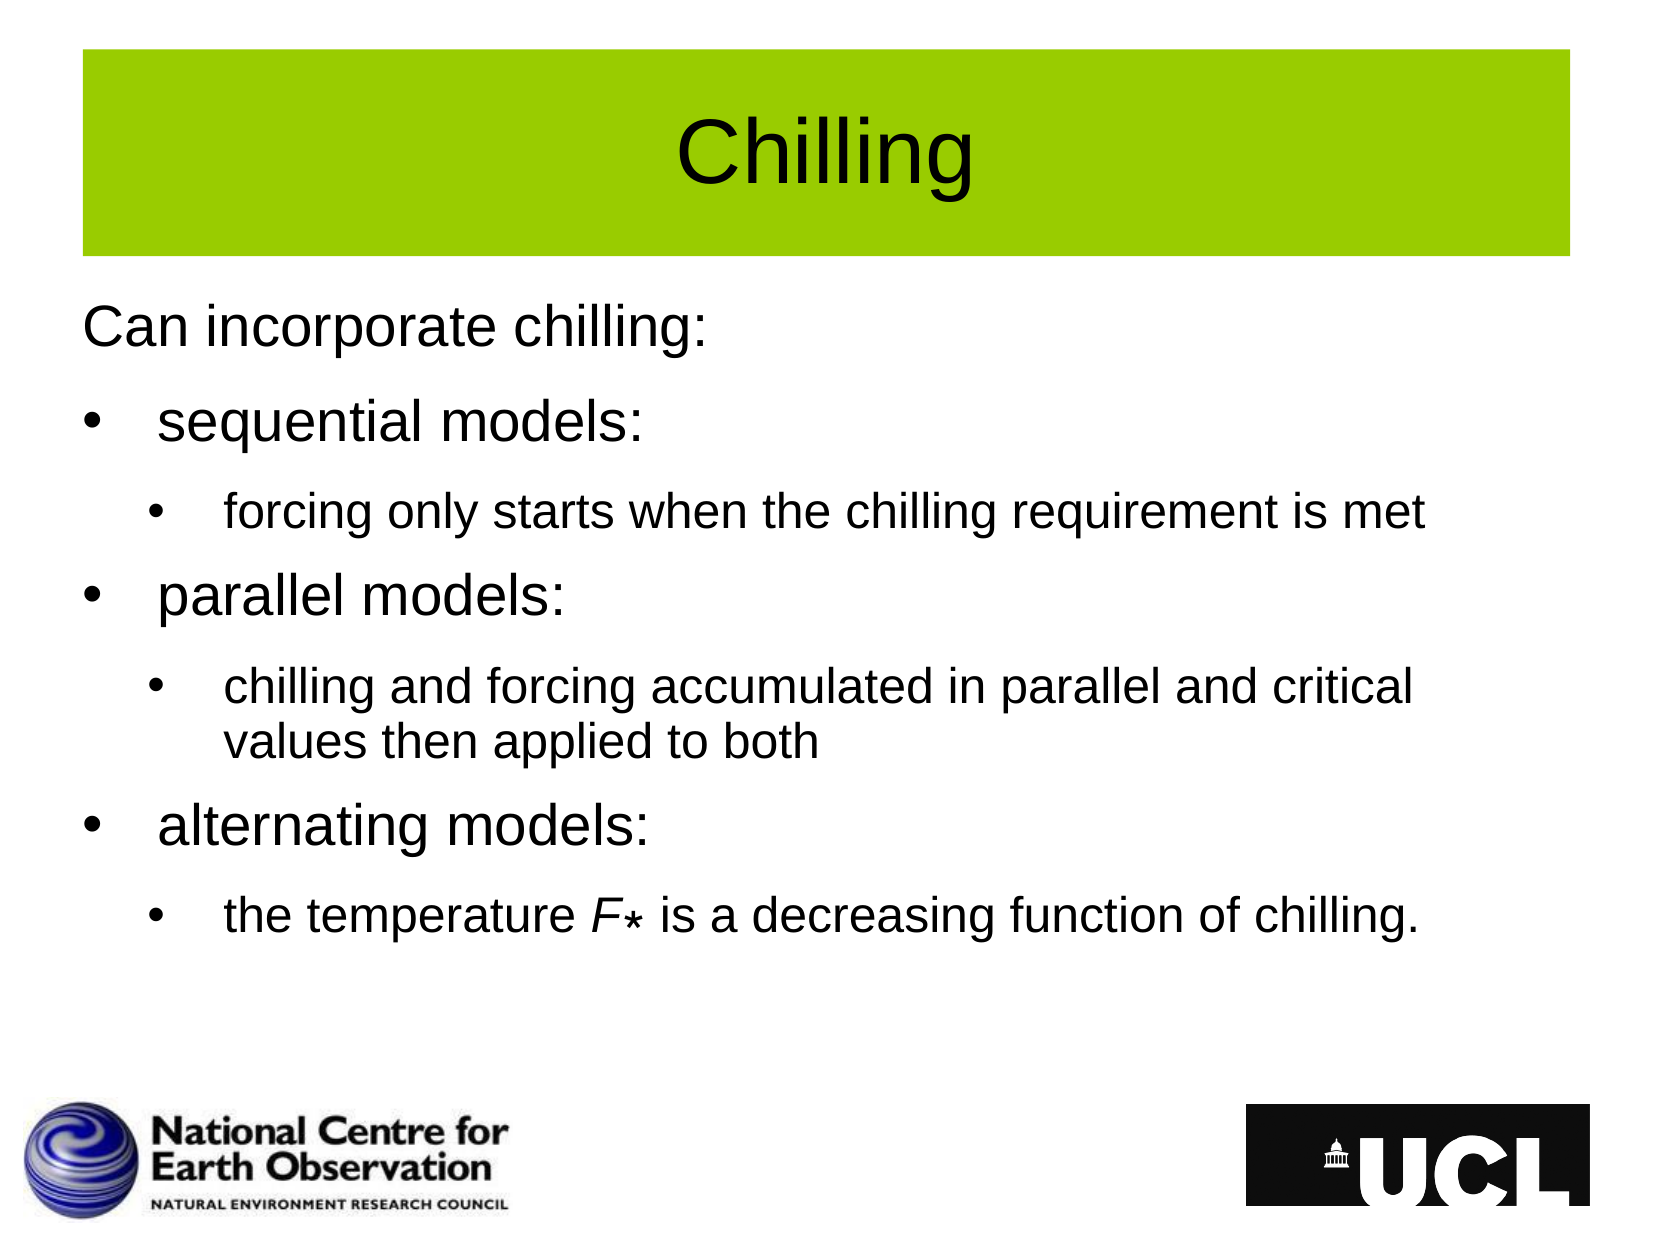

# Chilling
Can incorporate chilling:
sequential models:
forcing only starts when the chilling requirement is met
parallel models:
chilling and forcing accumulated in parallel and critical values then applied to both
alternating models:
the temperature F∗ is a decreasing function of chilling.